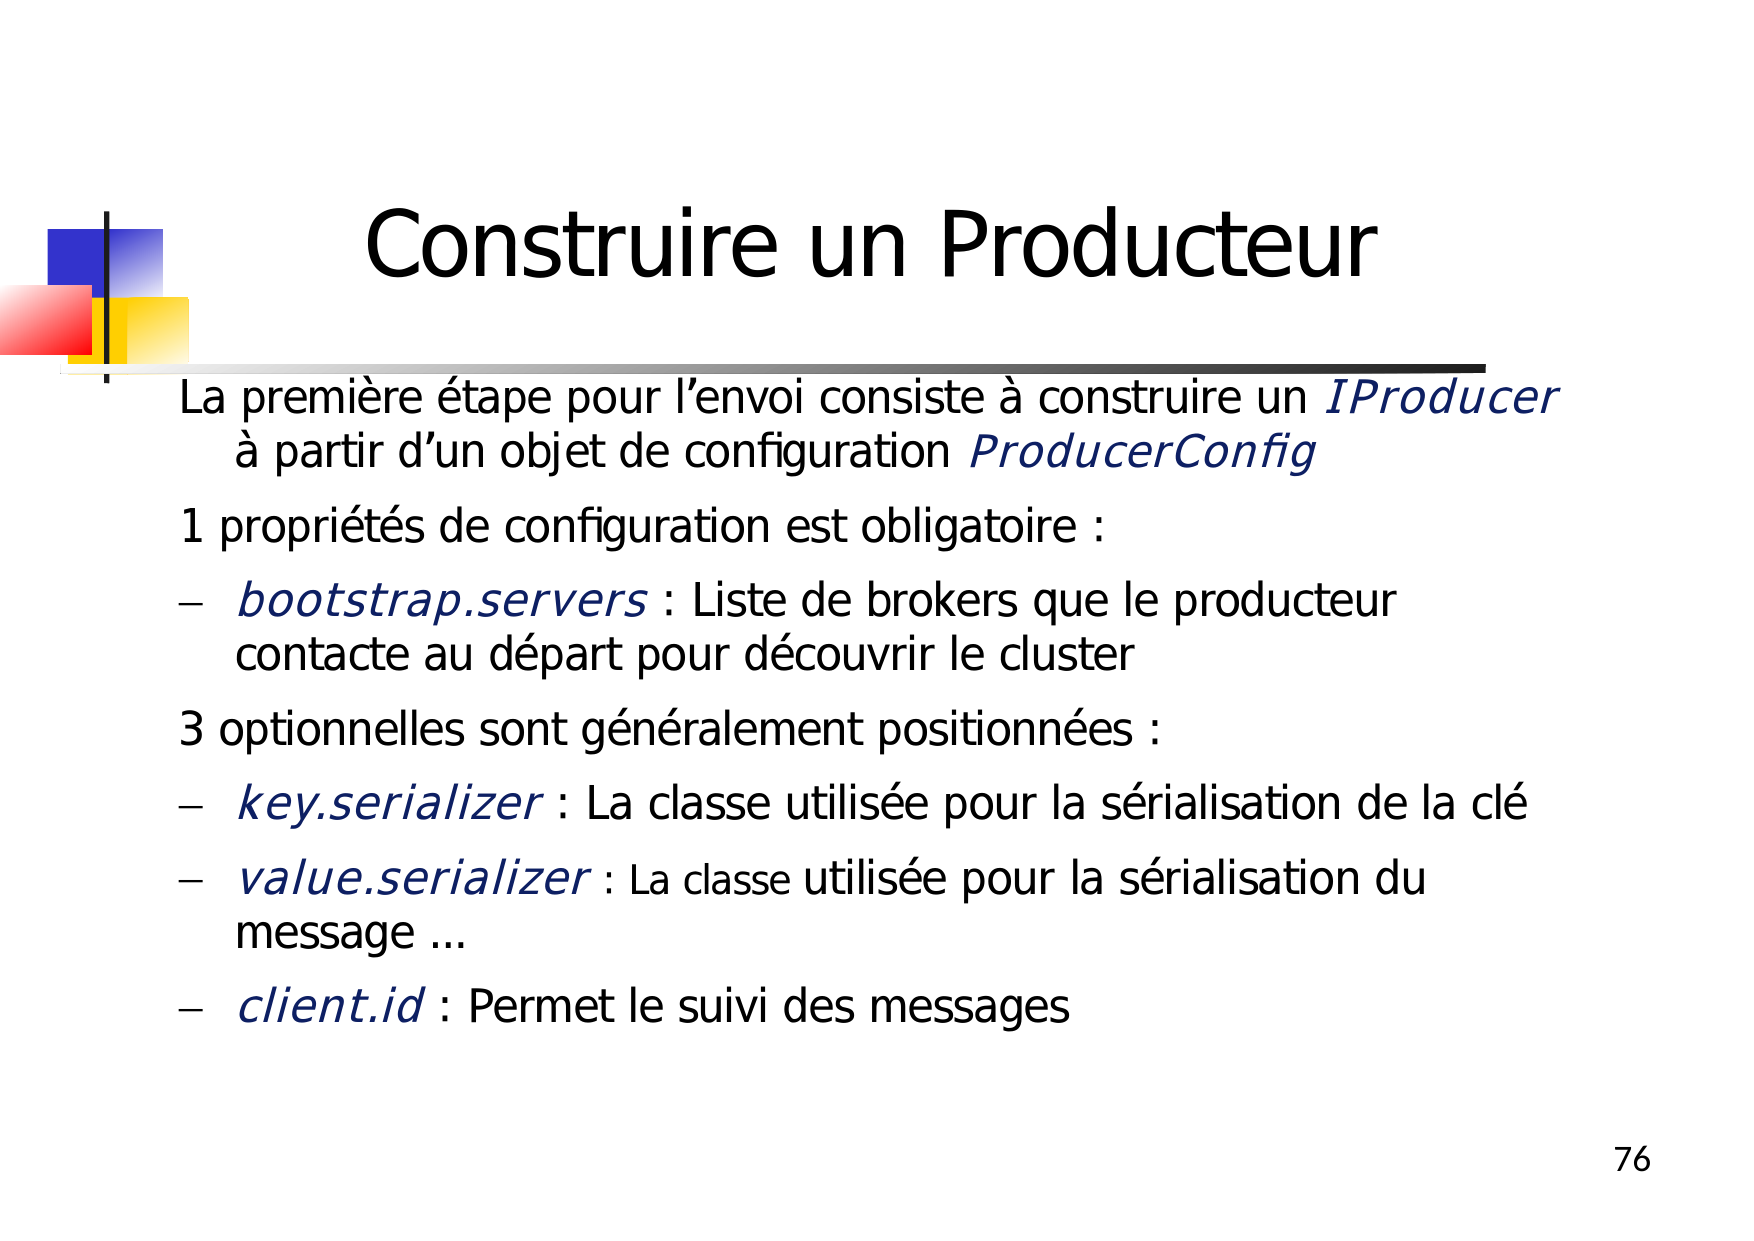

Construire un Producteur
La première étape pour l’envoi consiste à construire un IProducer à partir d’un objet de configuration ProducerConfig
1 propriétés de configuration est obligatoire :
bootstrap.servers : Liste de brokers que le producteur contacte au départ pour découvrir le cluster
3 optionnelles sont généralement positionnées :
key.serializer : La classe utilisée pour la sérialisation de la clé
value.serializer : La classe utilisée pour la sérialisation du message …
client.id : Permet le suivi des messages